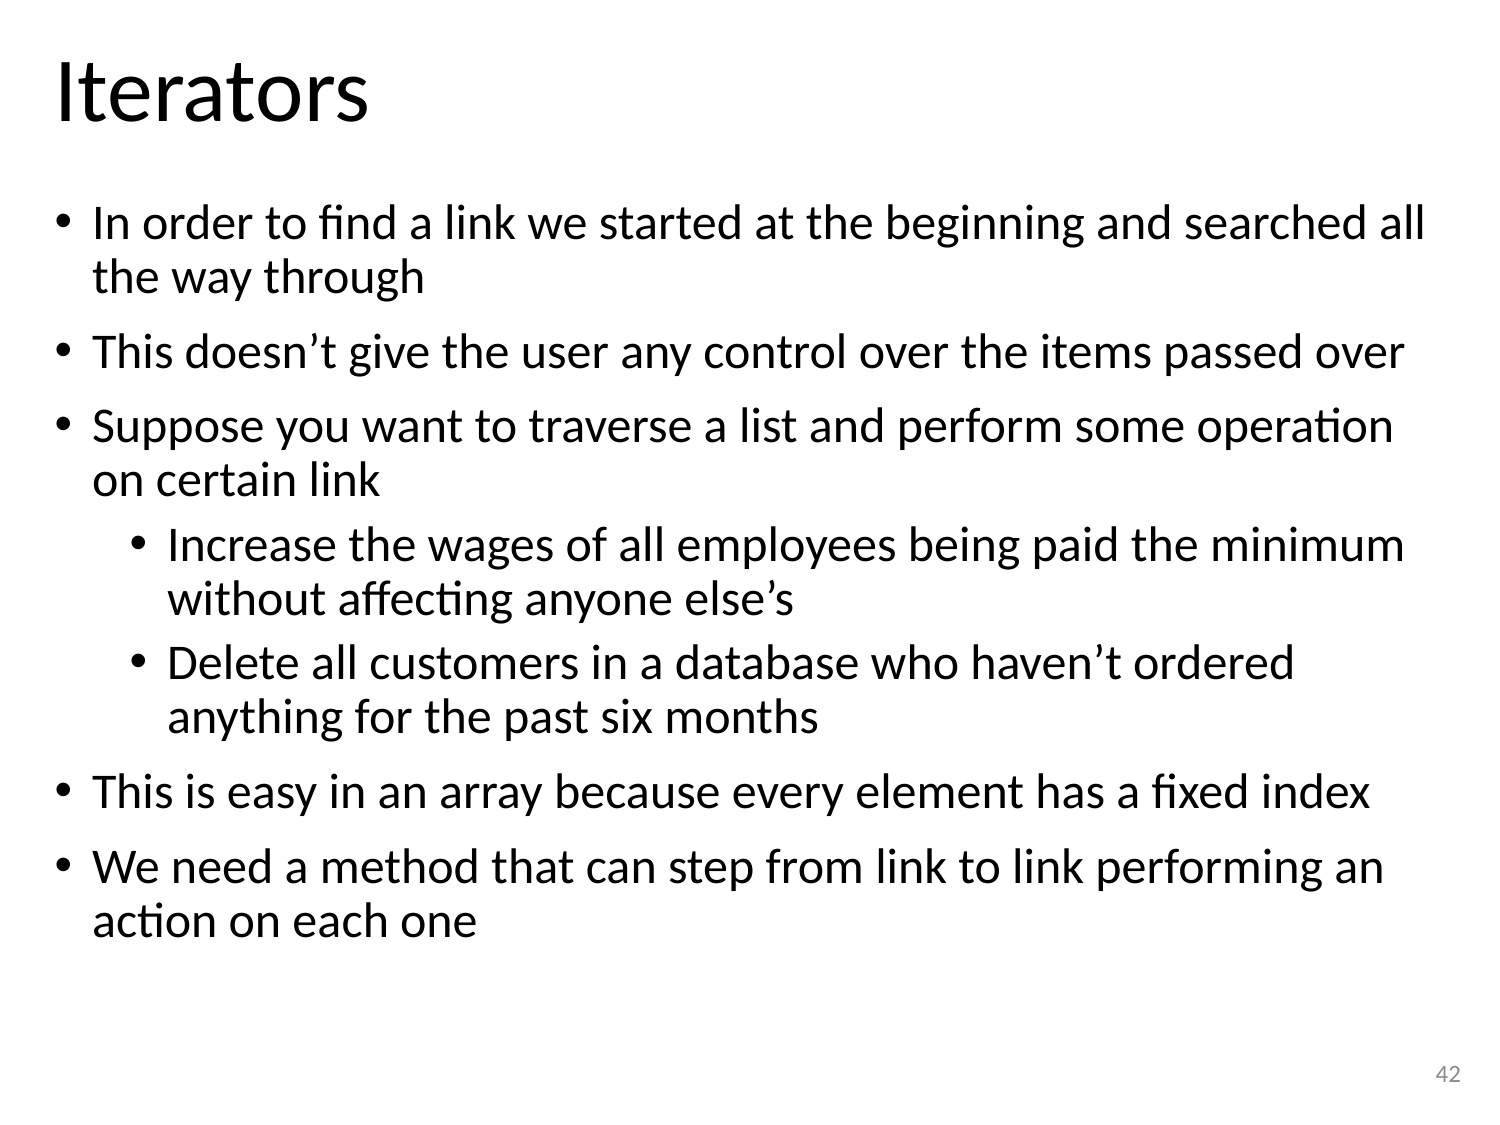

# Iterators
In order to find a link we started at the beginning and searched all the way through
This doesn’t give the user any control over the items passed over
Suppose you want to traverse a list and perform some operation on certain link
Increase the wages of all employees being paid the minimum without affecting anyone else’s
Delete all customers in a database who haven’t ordered anything for the past six months
This is easy in an array because every element has a fixed index
We need a method that can step from link to link performing an action on each one
42